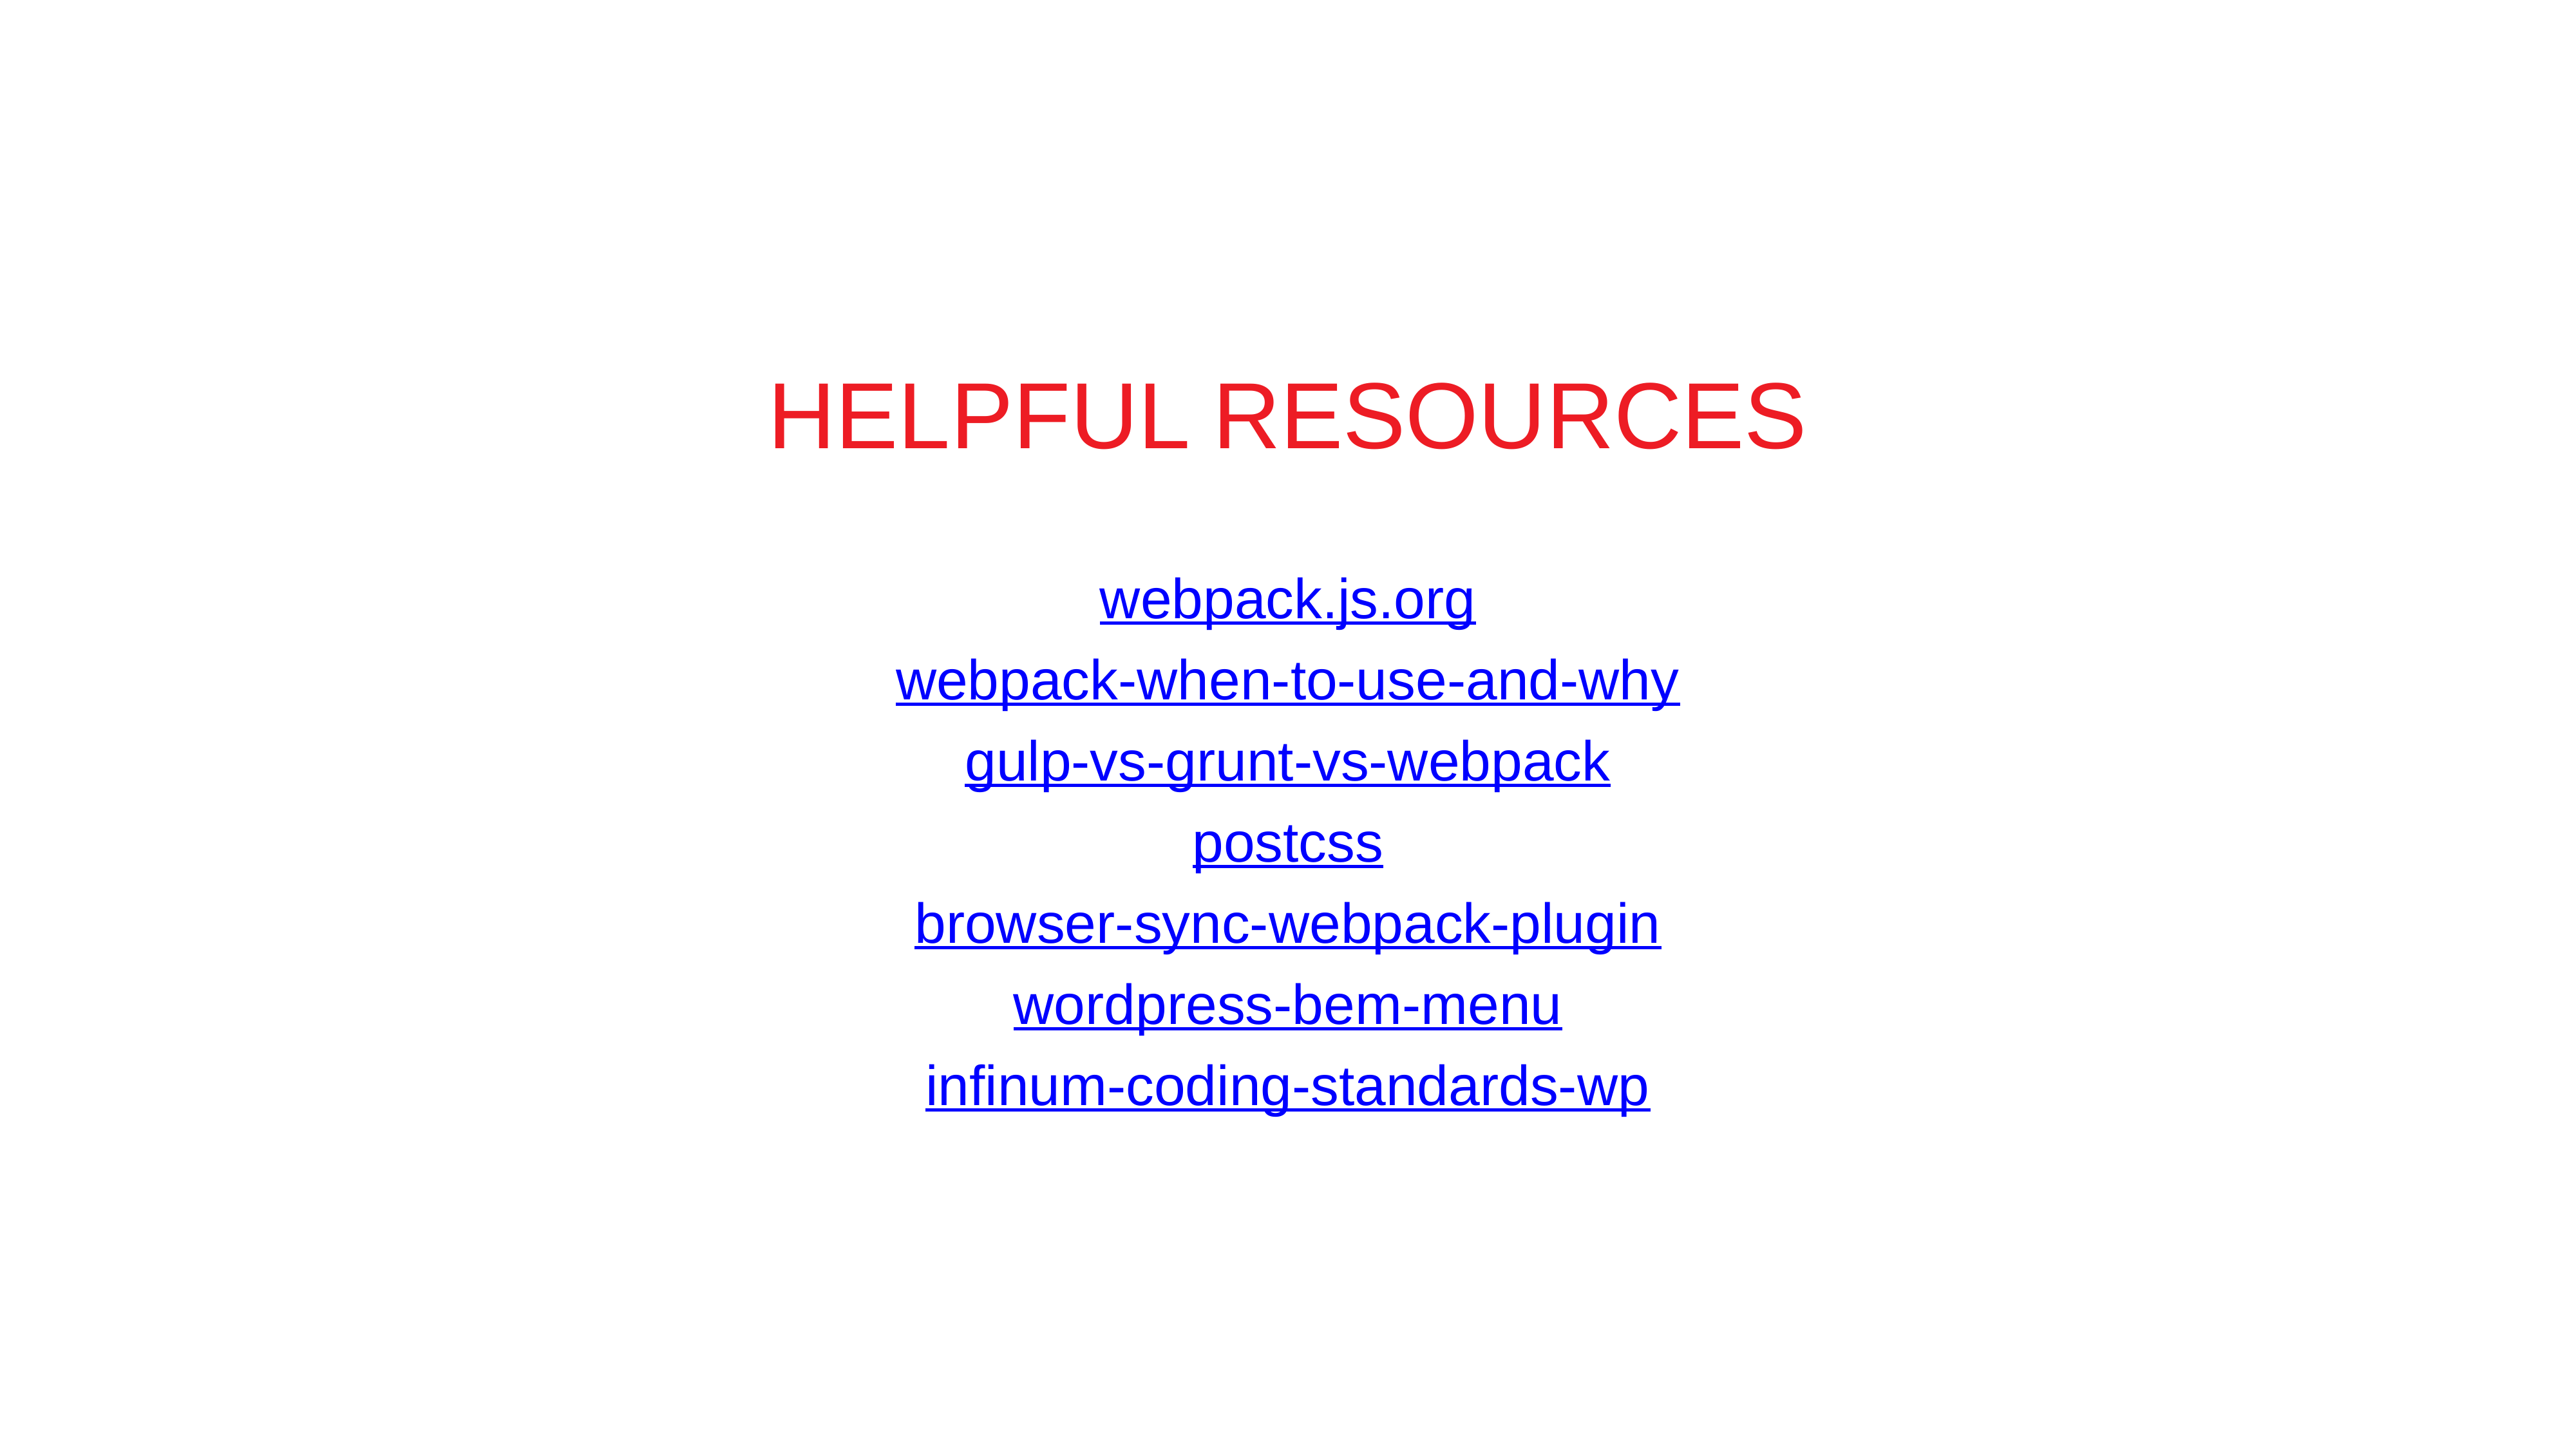

Helpful Resources

webpack.js.org
webpack-when-to-use-and-why
gulp-vs-grunt-vs-webpack
postcss
browser-sync-webpack-plugin
wordpress-bem-menu
infinum-coding-standards-wp